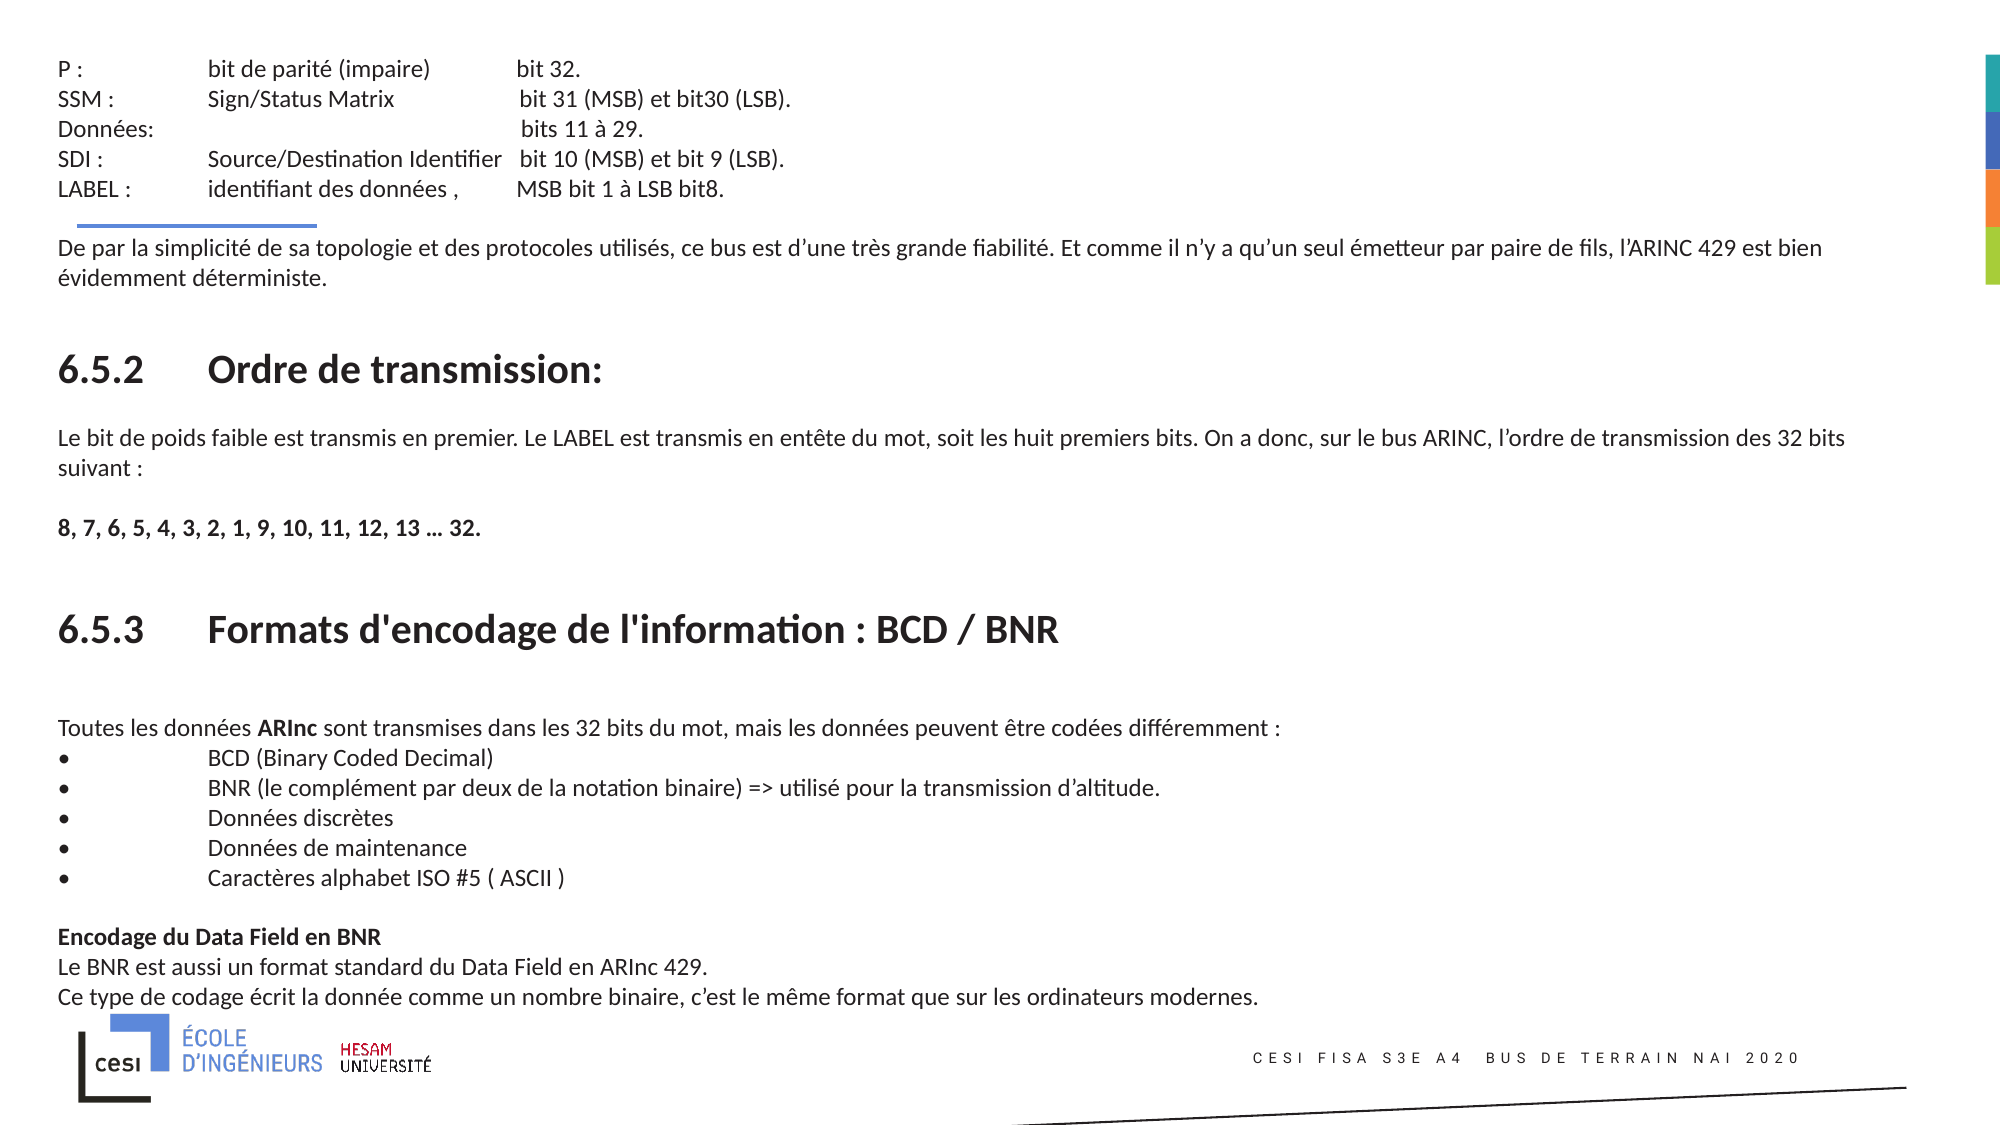

P :	bit de parité (impaire)               bit 32.
SSM :	Sign/Status Matrix	  bit 31 (MSB) et bit30 (LSB).
Données:                                                                bits 11 à 29.
SDI :	Source/Destination Identifier   bit 10 (MSB) et bit 9 (LSB).
LABEL :	identifiant des données ,          MSB bit 1 à LSB bit8.

De par la simplicité de sa topologie et des protocoles utilisés, ce bus est d’une très grande fiabilité. Et comme il n’y a qu’un seul émetteur par paire de fils, l’ARINC 429 est bien évidemment déterministe.

6.5.2	Ordre de transmission:

Le bit de poids faible est transmis en premier. Le LABEL est transmis en entête du mot, soit les huit premiers bits. On a donc, sur le bus ARINC, l’ordre de transmission des 32 bits suivant :

8, 7, 6, 5, 4, 3, 2, 1, 9, 10, 11, 12, 13 … 32.

6.5.3	Formats d'encodage de l'information : BCD / BNR

Toutes les données ARInc sont transmises dans les 32 bits du mot, mais les données peuvent être codées différemment :
•	BCD (Binary Coded Decimal)
•	BNR (le complément par deux de la notation binaire) => utilisé pour la transmission d’altitude.
•	Données discrètes
•	Données de maintenance
•	Caractères alphabet ISO #5 ( ASCII )

Encodage du Data Field en BNR
Le BNR est aussi un format standard du Data Field en ARInc 429.
Ce type de codage écrit la donnée comme un nombre binaire, c’est le même format que sur les ordinateurs modernes.

CESI FISA S3E A4  Bus de Terrain NAI 2020